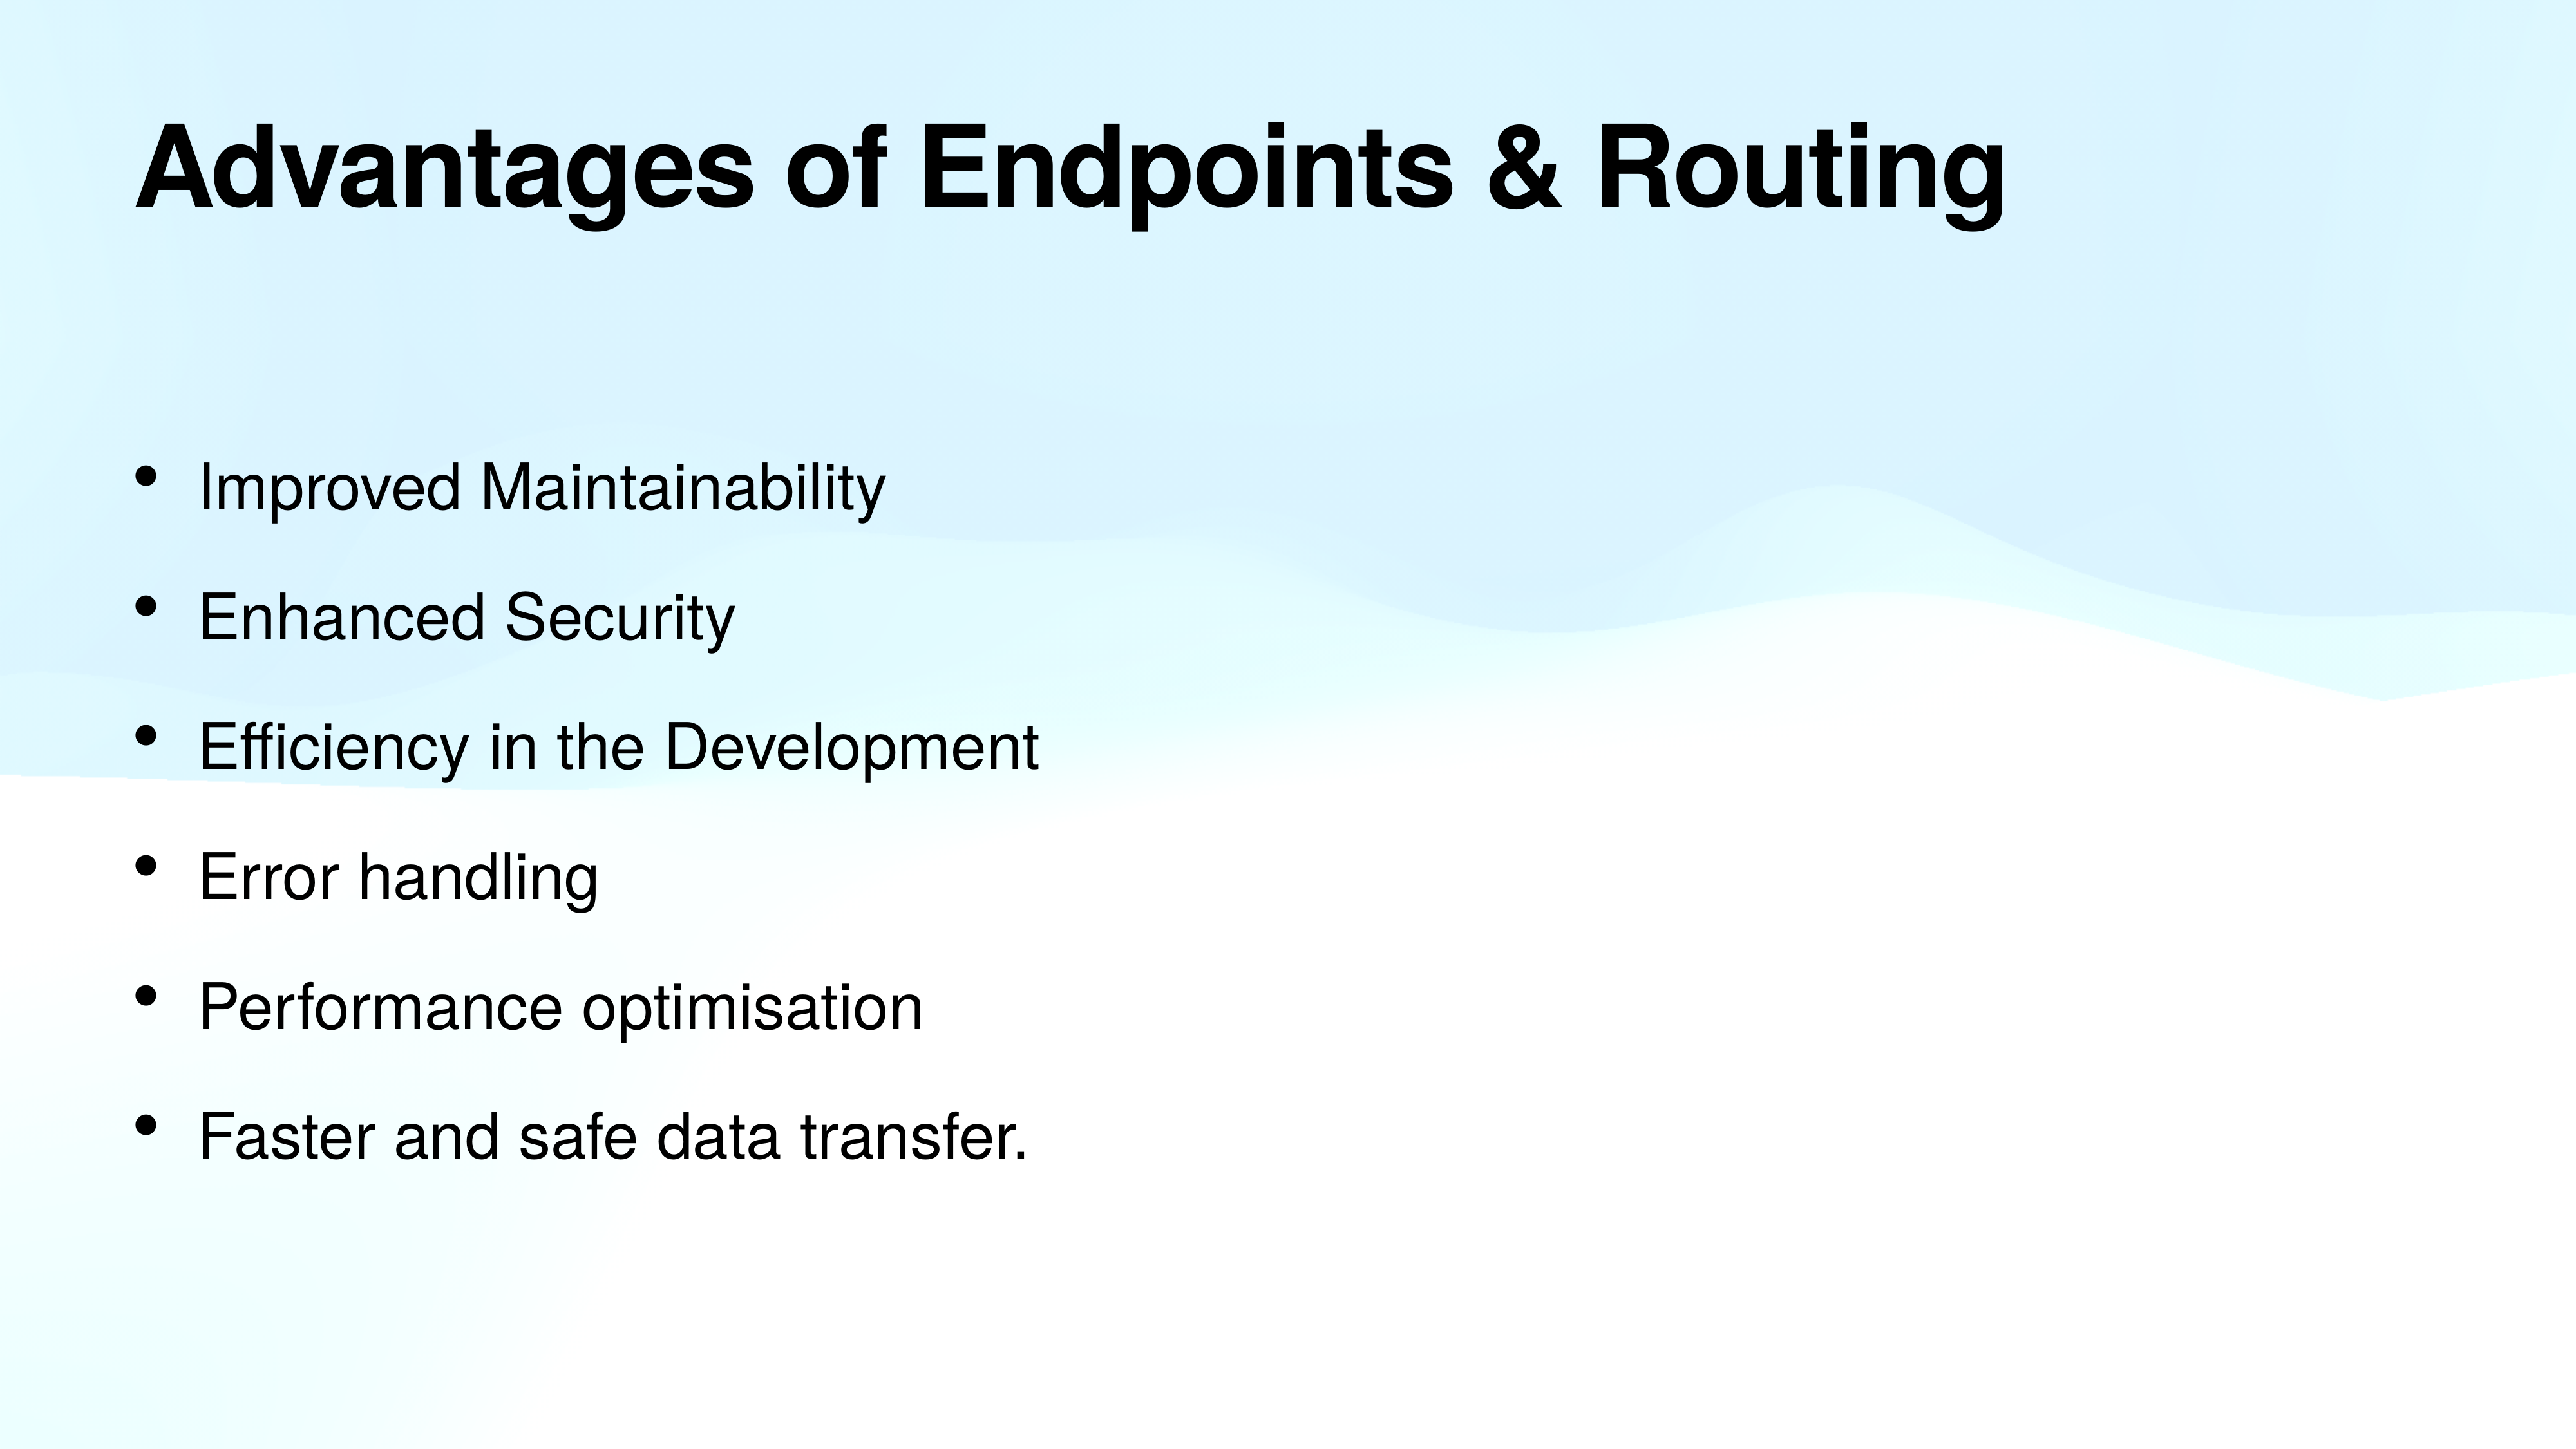

# Advantages of Endpoints & Routing
Improved Maintainability
Enhanced Security
Efficiency in the Development
Error handling
Performance optimisation
Faster and safe data transfer.